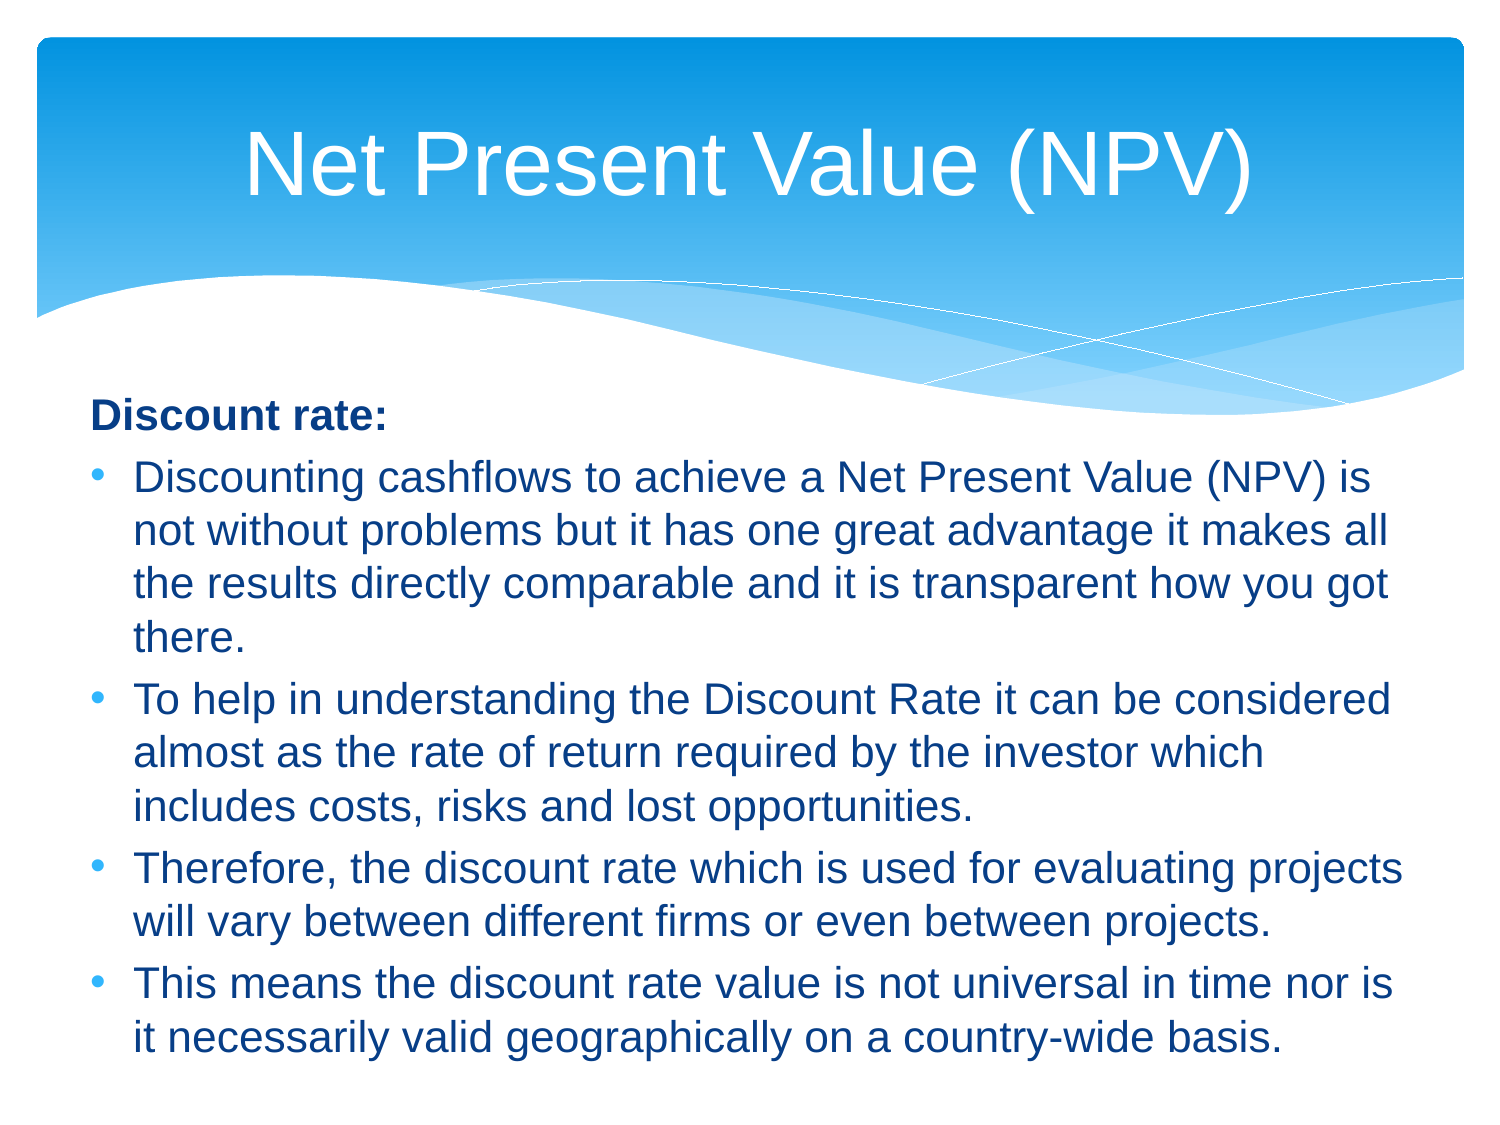

# Net Present Value (NPV)
Discount rate:
Discounting cashflows to achieve a Net Present Value (NPV) is not without problems but it has one great advantage it makes all the results directly comparable and it is transparent how you got there.
To help in understanding the Discount Rate it can be considered almost as the rate of return required by the investor which includes costs, risks and lost opportunities.
Therefore, the discount rate which is used for evaluating projects will vary between different firms or even between projects.
This means the discount rate value is not universal in time nor is it necessarily valid geographically on a country-wide basis.